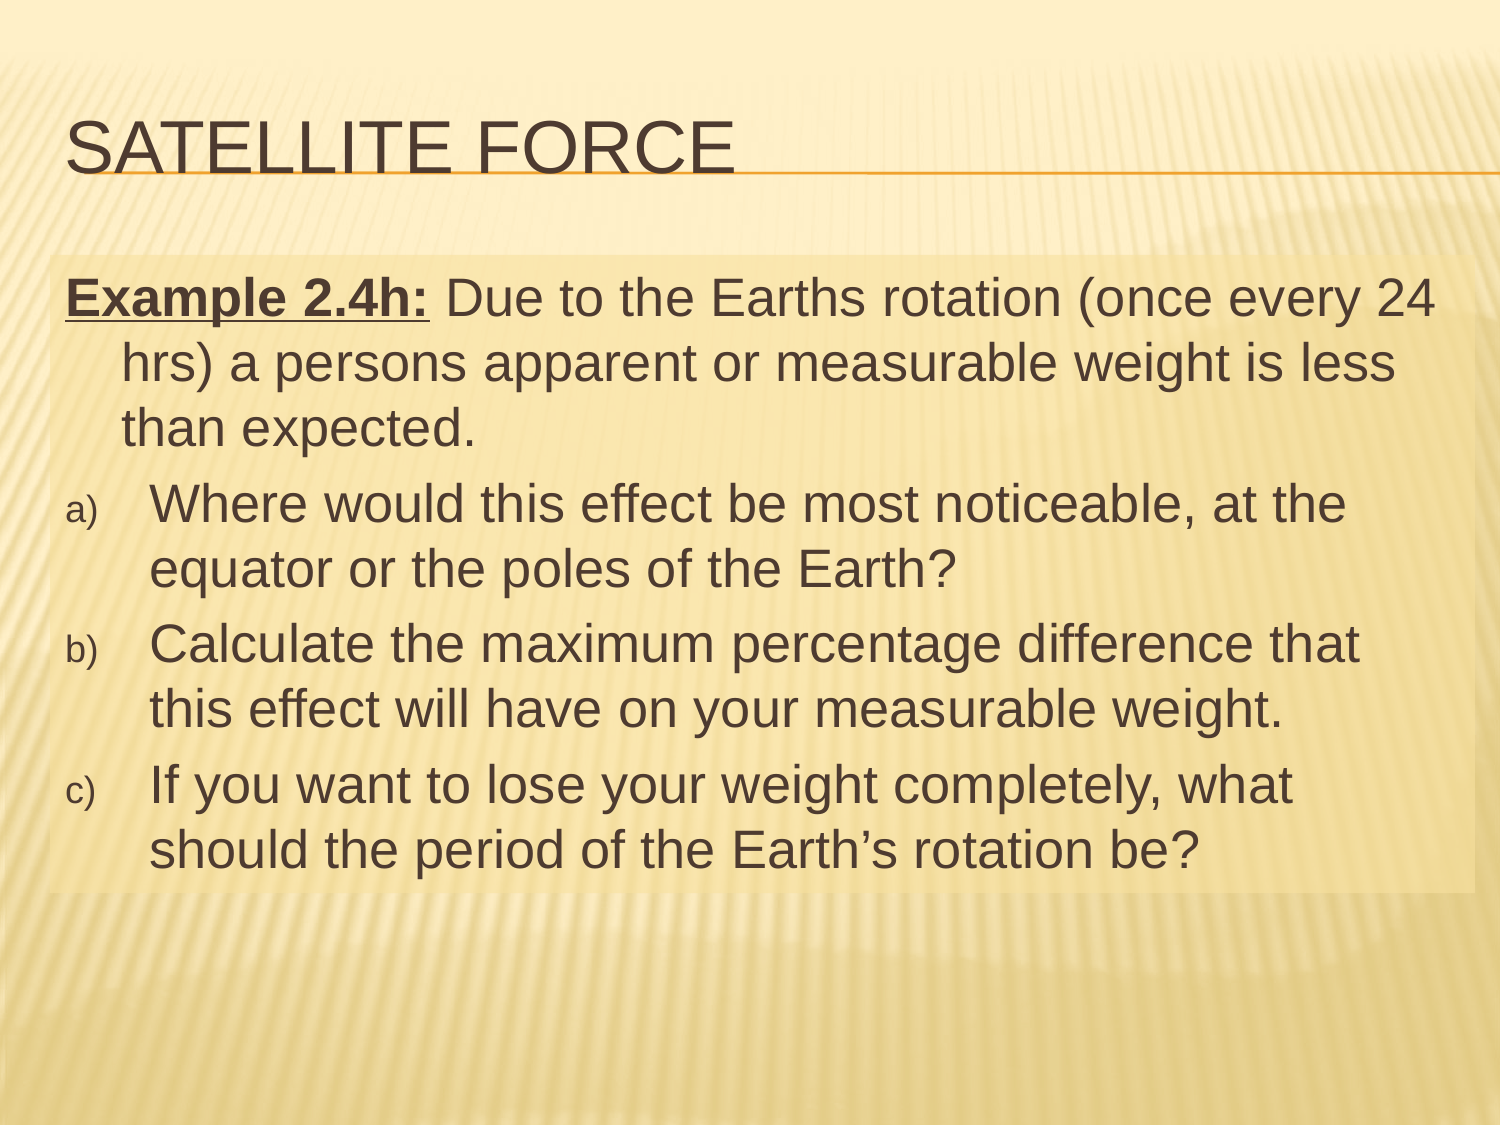

# Satellite Force
Example 2.4h: Due to the Earths rotation (once every 24 hrs) a persons apparent or measurable weight is less than expected.
Where would this effect be most noticeable, at the equator or the poles of the Earth?
Calculate the maximum percentage difference that this effect will have on your measurable weight.
If you want to lose your weight completely, what should the period of the Earth’s rotation be?